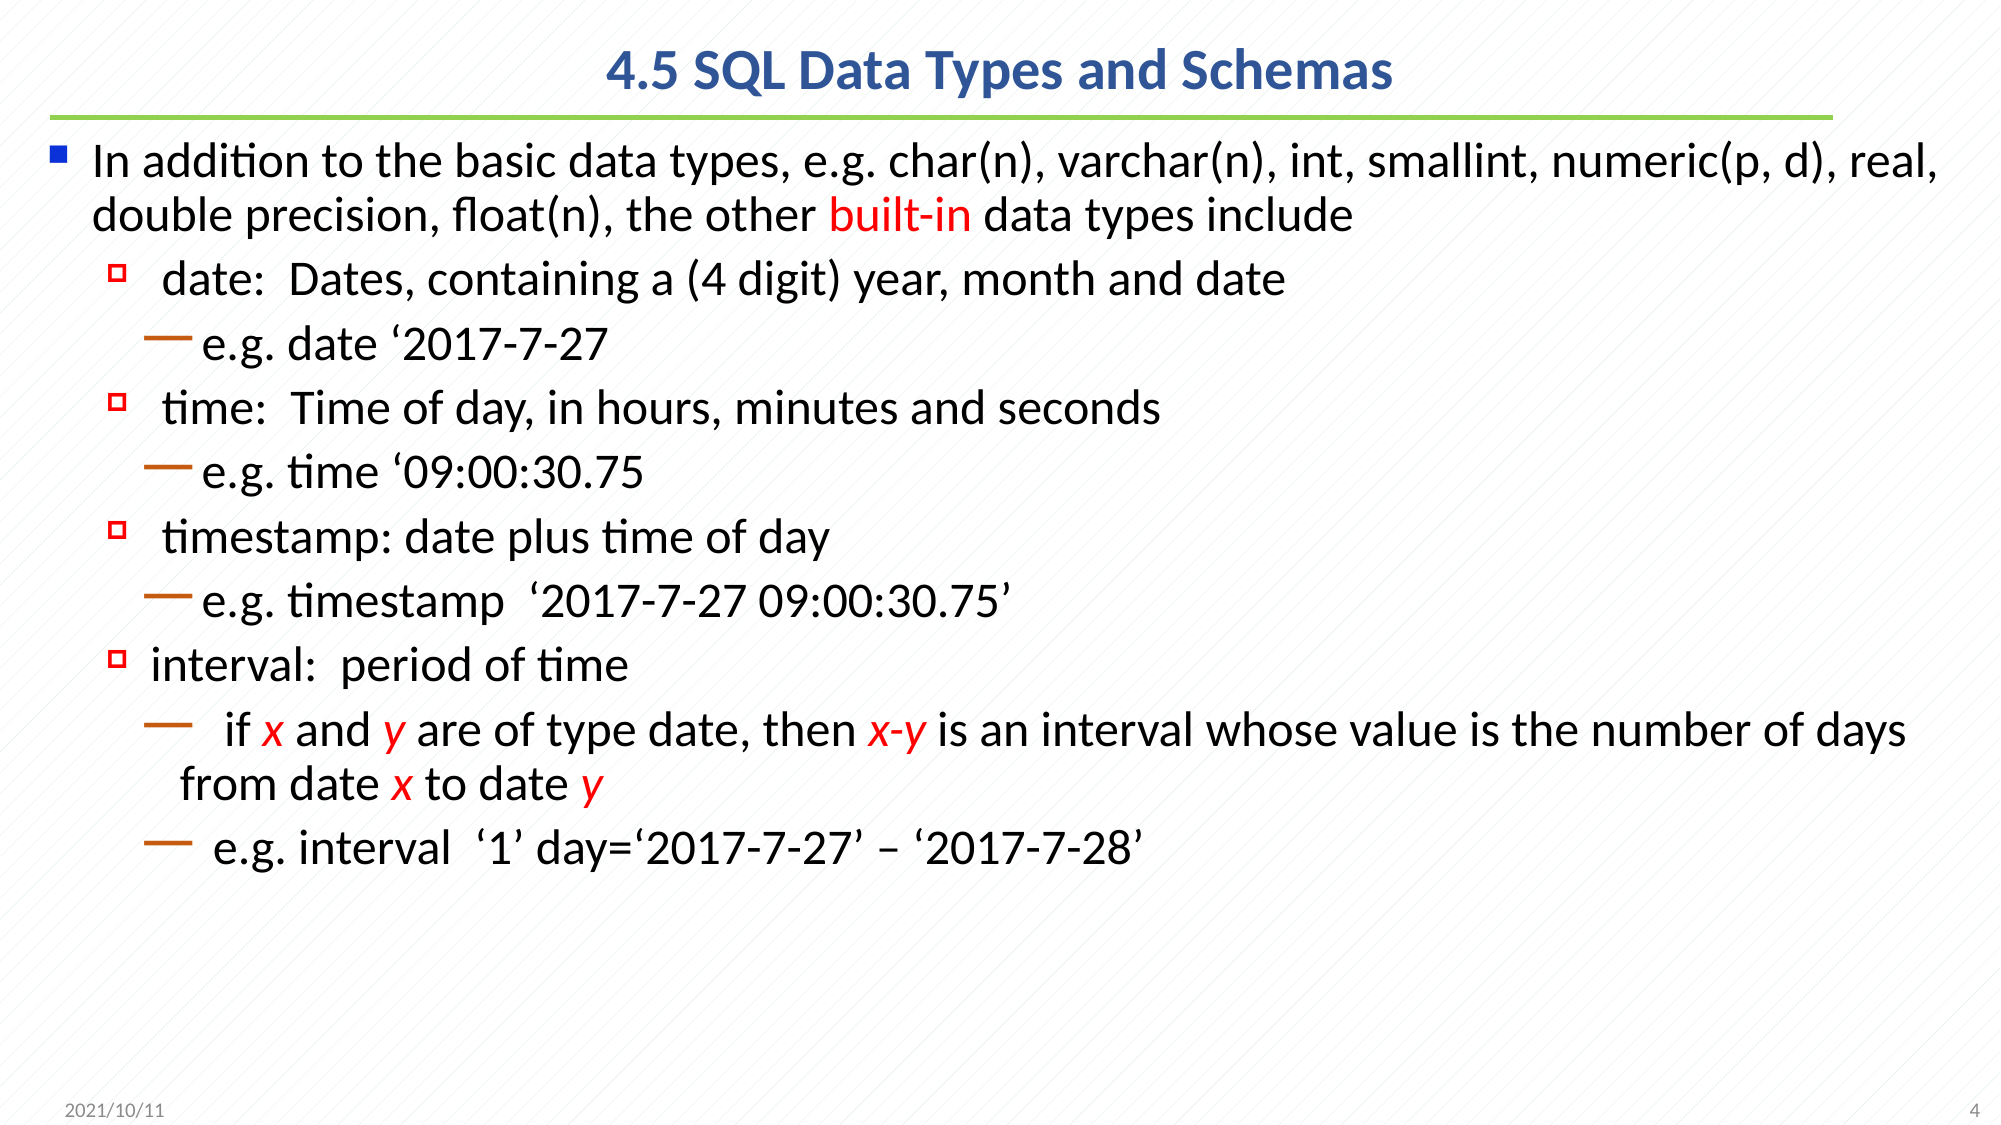

# 4.5 SQL Data Types and Schemas
In addition to the basic data types, e.g. char(n), varchar(n), int, smallint, numeric(p, d), real, double precision, float(n), the other built-in data types include
 date:  Dates, containing a (4 digit) year, month and date
e.g. date ‘2017-7-27
 time:  Time of day, in hours, minutes and seconds
e.g. time ‘09:00:30.75
 timestamp: date plus time of day
e.g. timestamp  ‘2017-7-27 09:00:30.75’
interval:  period of time
  if x and y are of type date, then x-y is an interval whose value is the number of days from date x to date y
 e.g. interval  ‘1’ day=‘2017-7-27’ – ‘2017-7-28’
4
2021/10/11